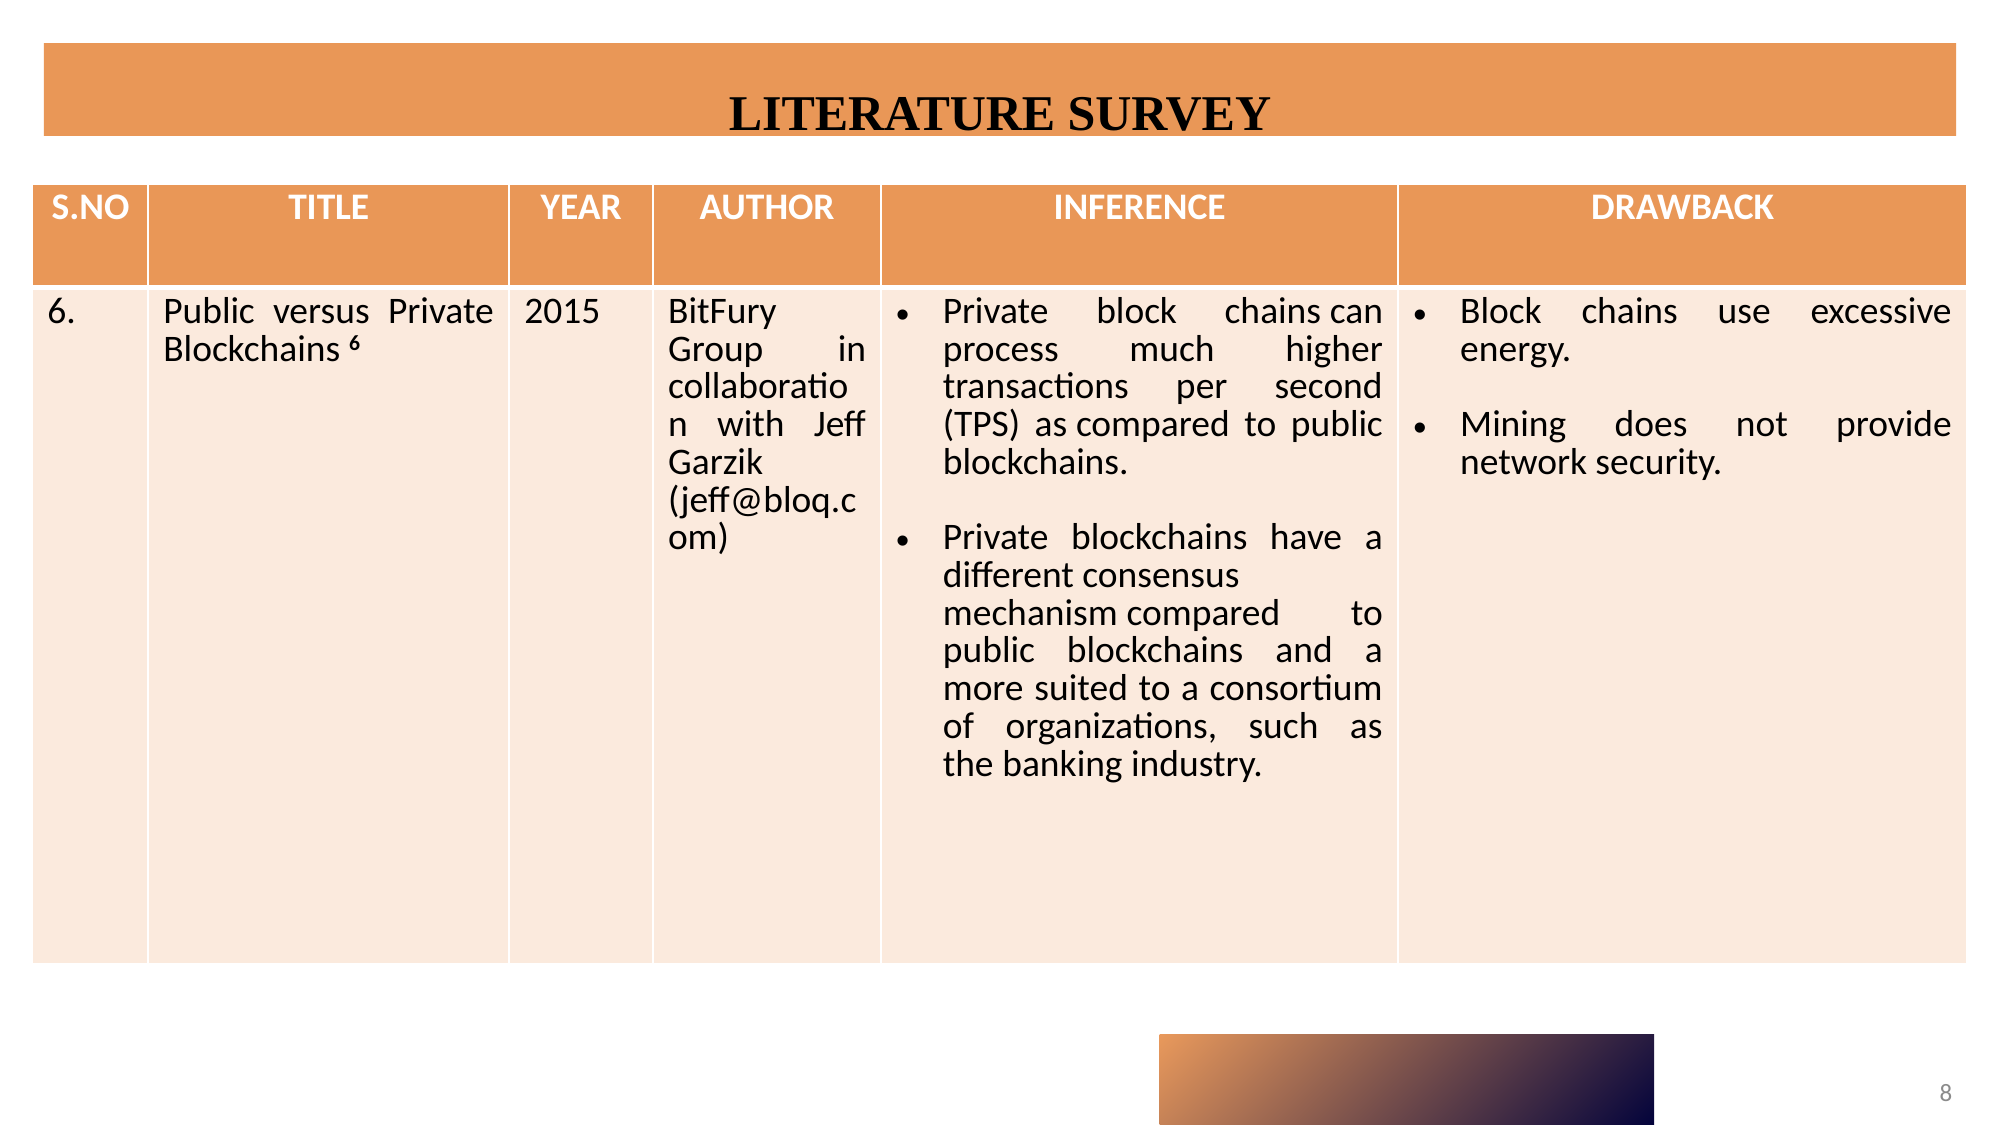

# LITERATURE SURVEY
| S.NO | TITLE | YEAR | AUTHOR | INFERENCE | DRAWBACK |
| --- | --- | --- | --- | --- | --- |
| 6. | Public versus Private Blockchains 6 | 2015 | BitFury Group in collaboration with Jeff Garzik (jeff@bloq.com) | Private block chains can process much higher transactions per second (TPS) as compared to public blockchains. Private blockchains have a different consensus mechanism compared to public blockchains and a more suited to a consortium of organizations, such as the banking industry. | Block chains use excessive energy. Mining does not provide network security. |
8